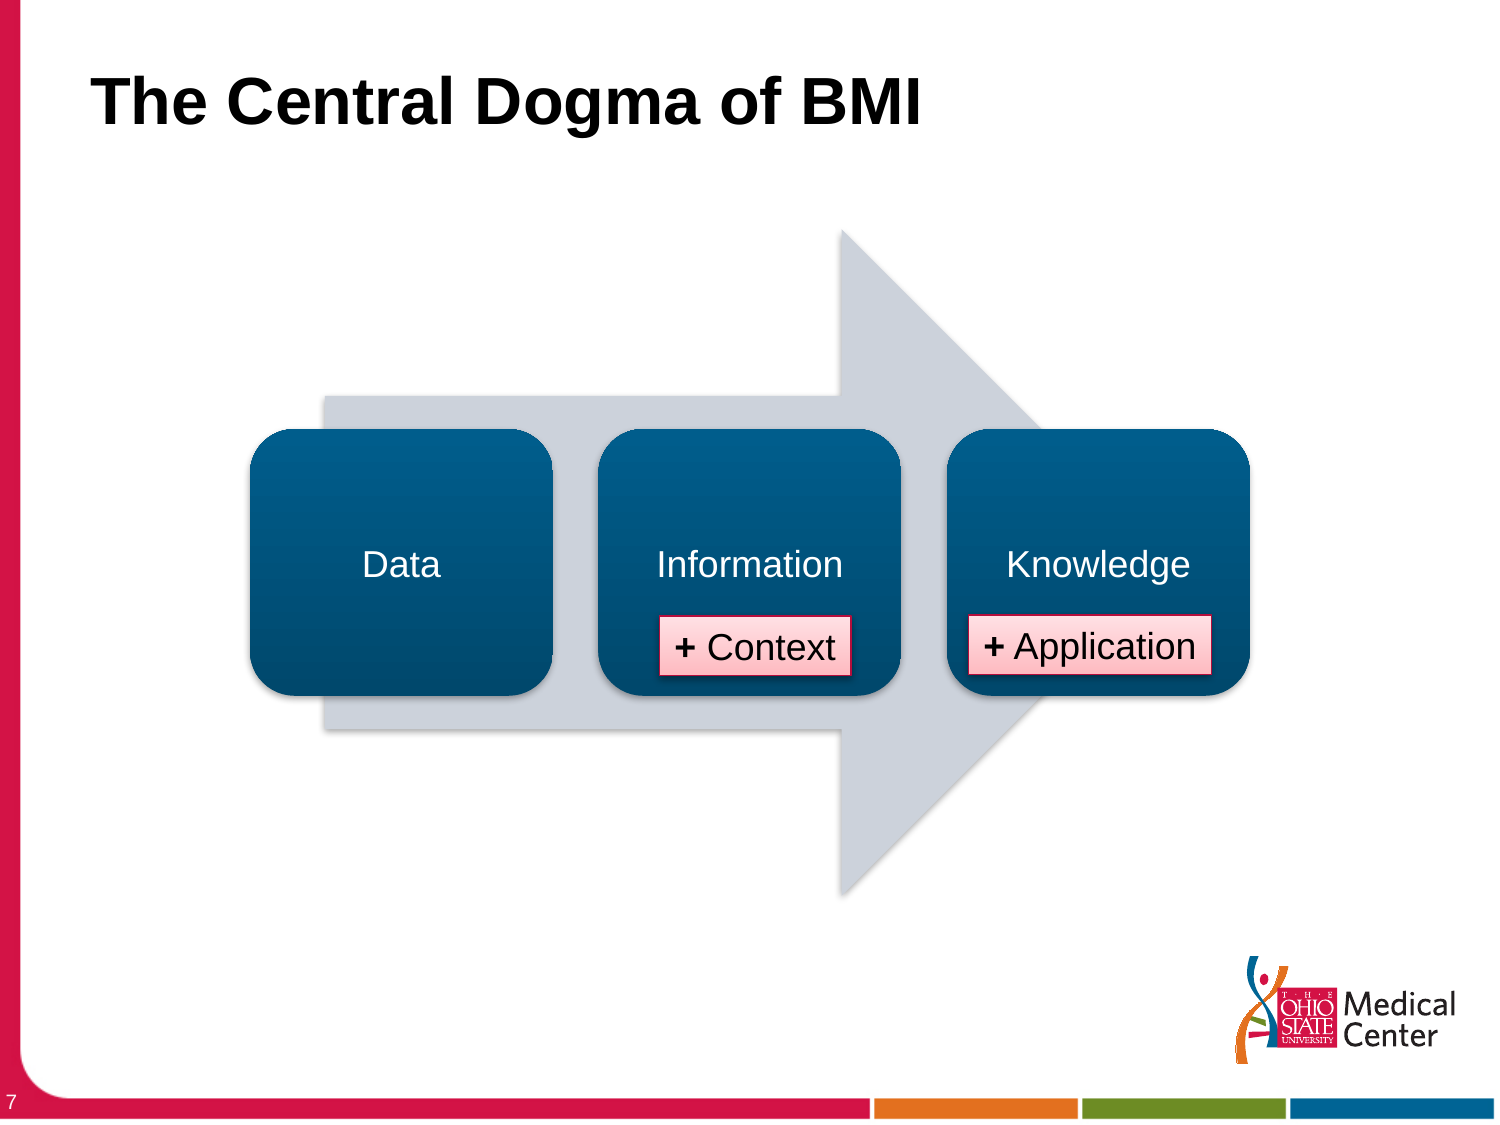

# The Central Dogma of BMI
Data
Information
Knowledge
+ Application
+ Context
7